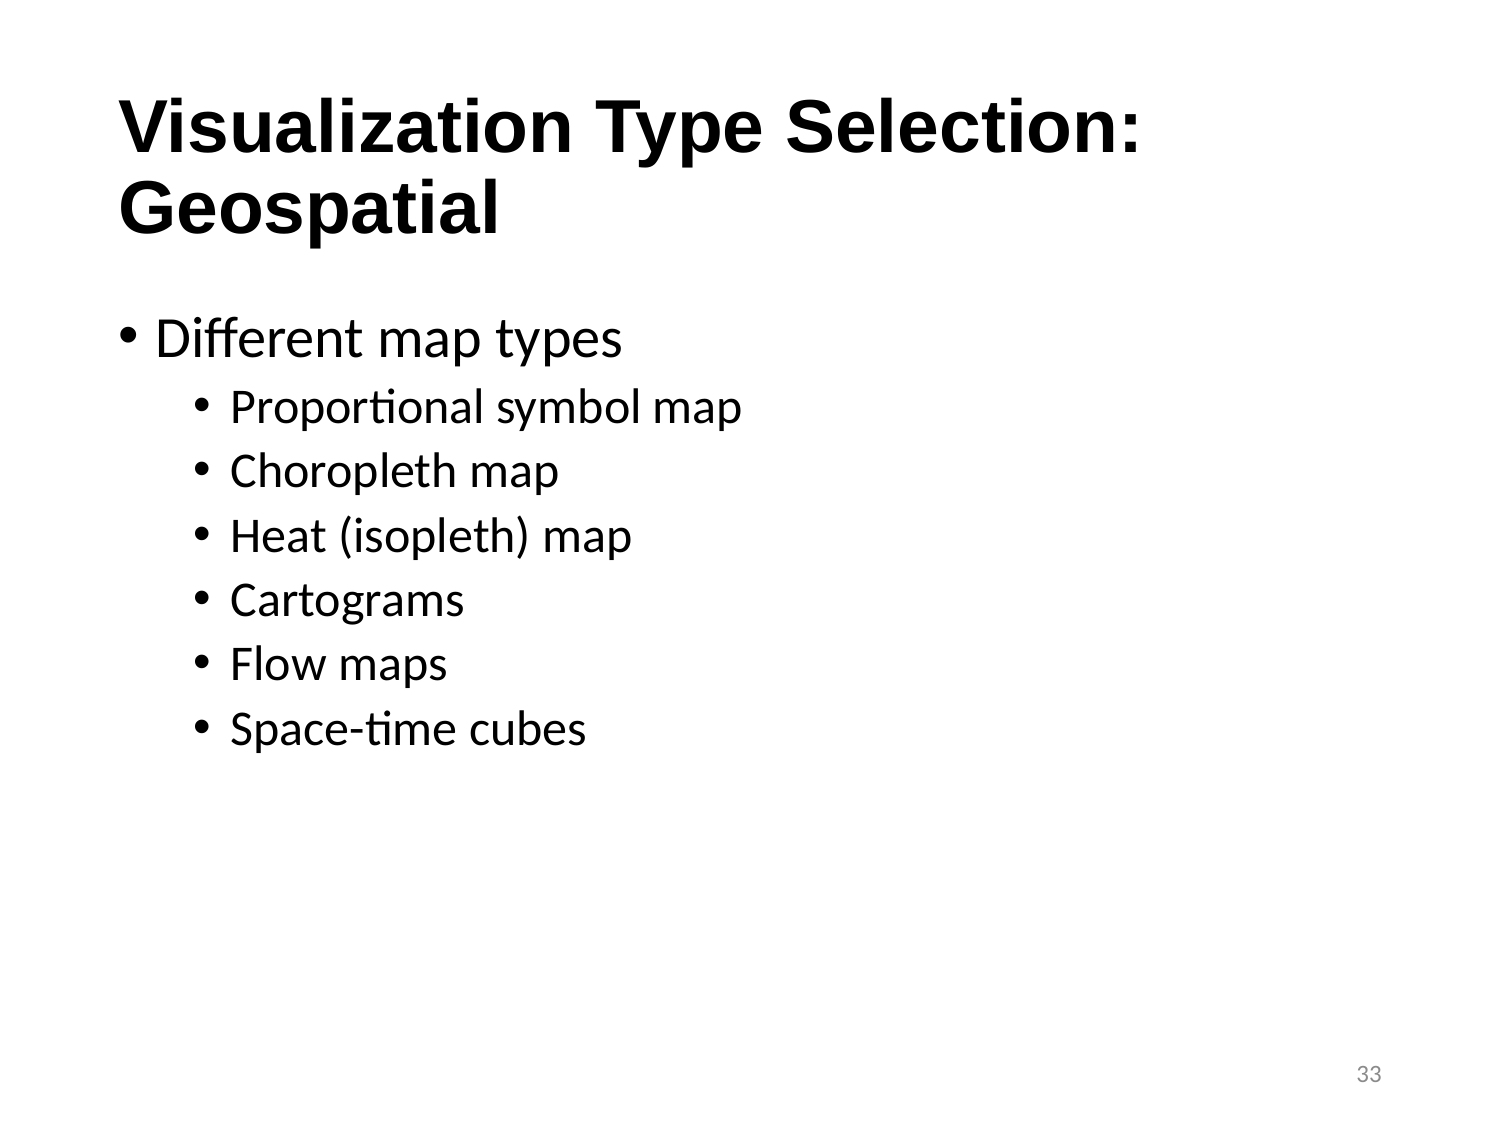

# Visualization Type Selection: Geospatial
Different map types
Proportional symbol map
Choropleth map
Heat (isopleth) map
Cartograms
Flow maps
Space-time cubes

33